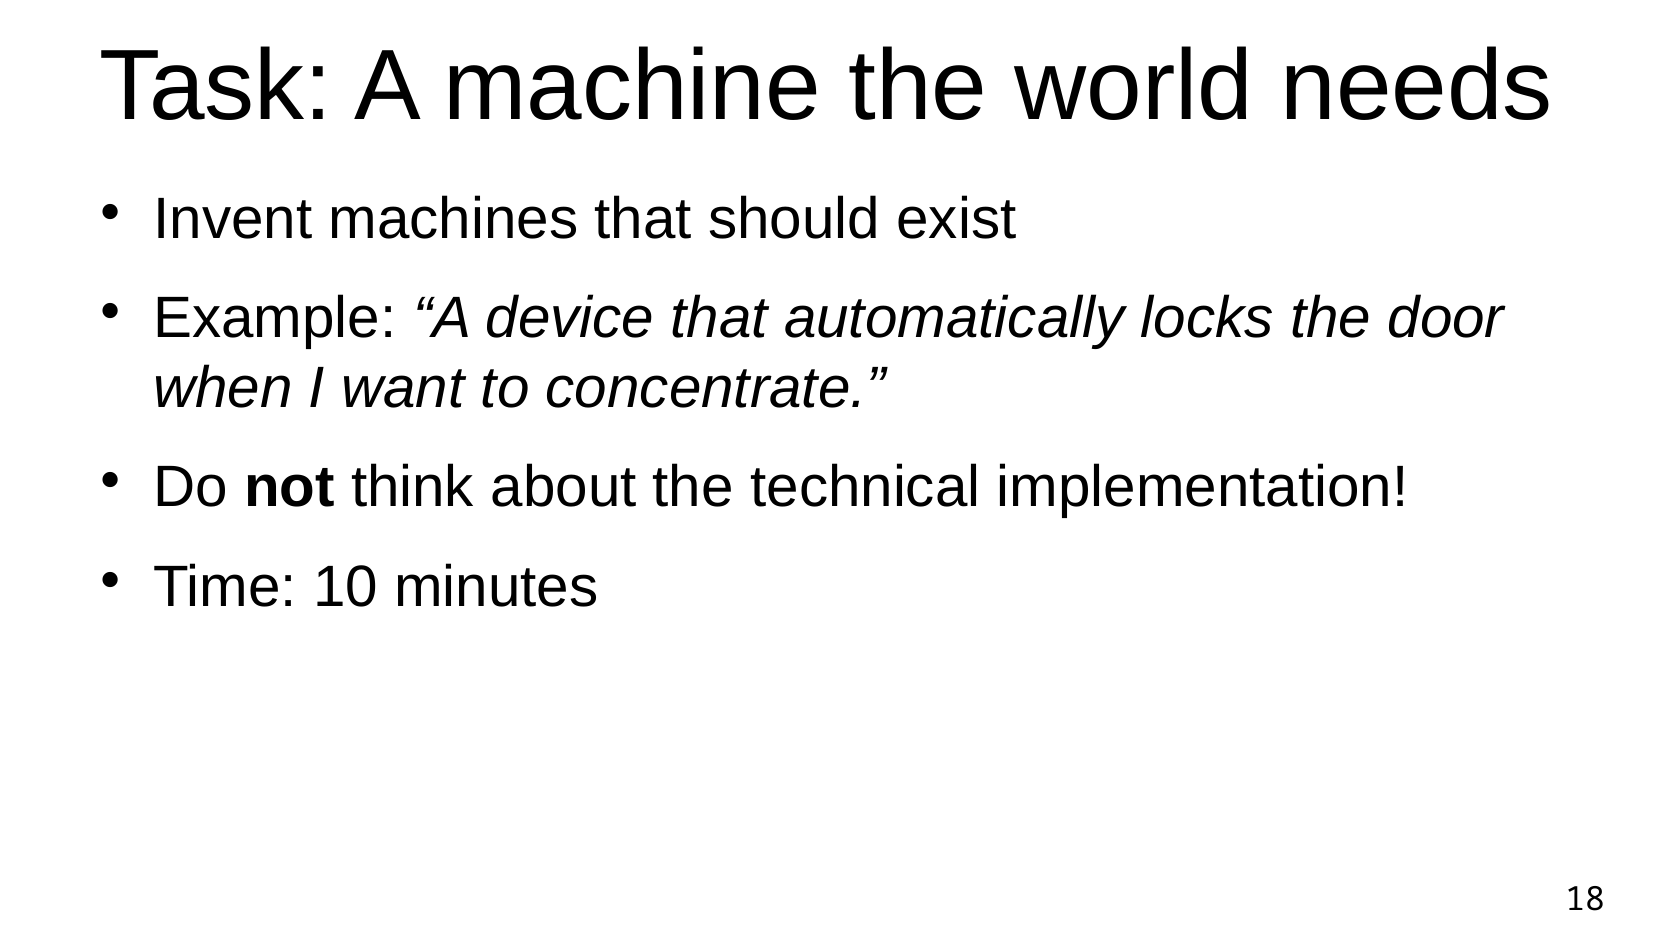

Task: A machine the world needs
Invent machines that should exist
Example: “A device that automatically locks the door when I want to concentrate.”
Do not think about the technical implementation!
Time: 10 minutes